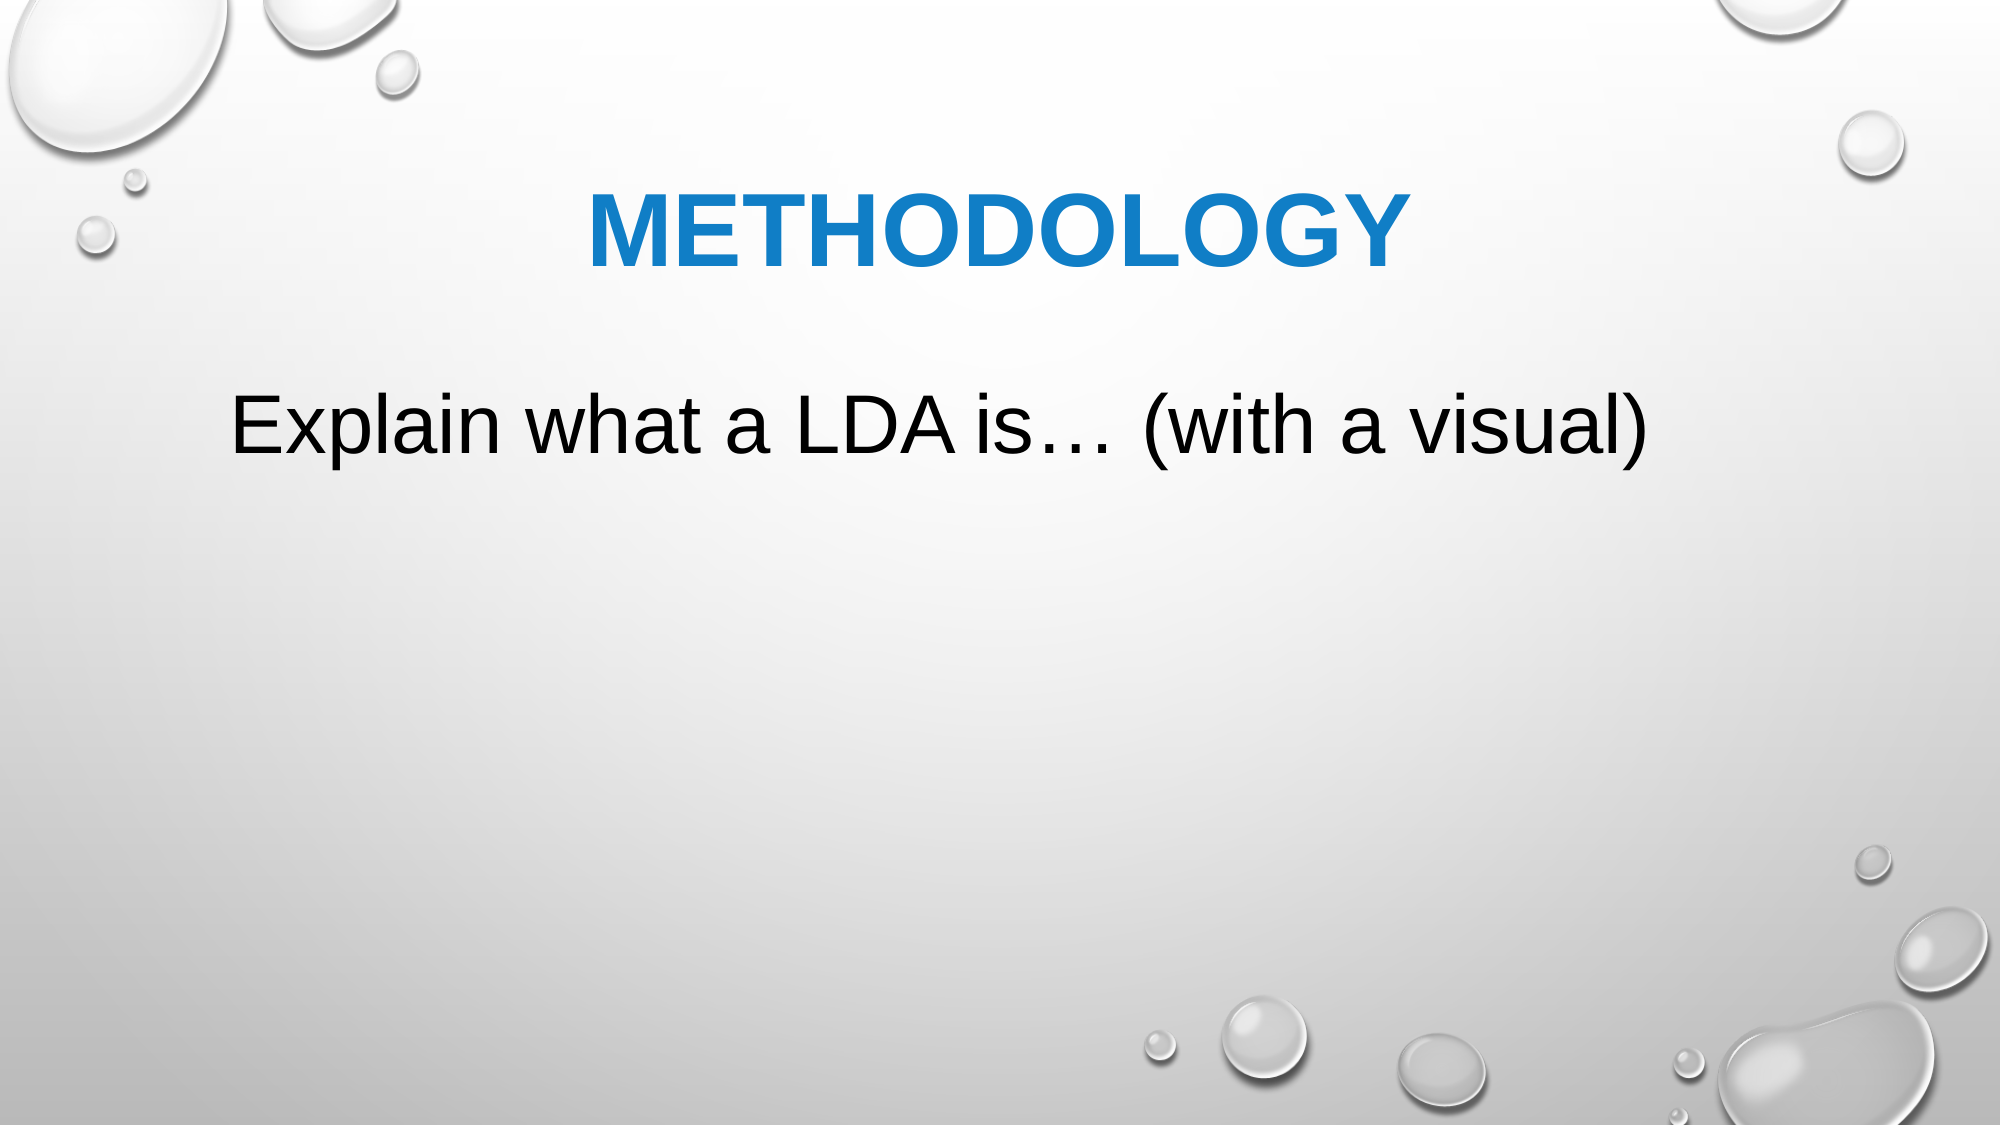

# Methodology
Explain what a LDA is… (with a visual)